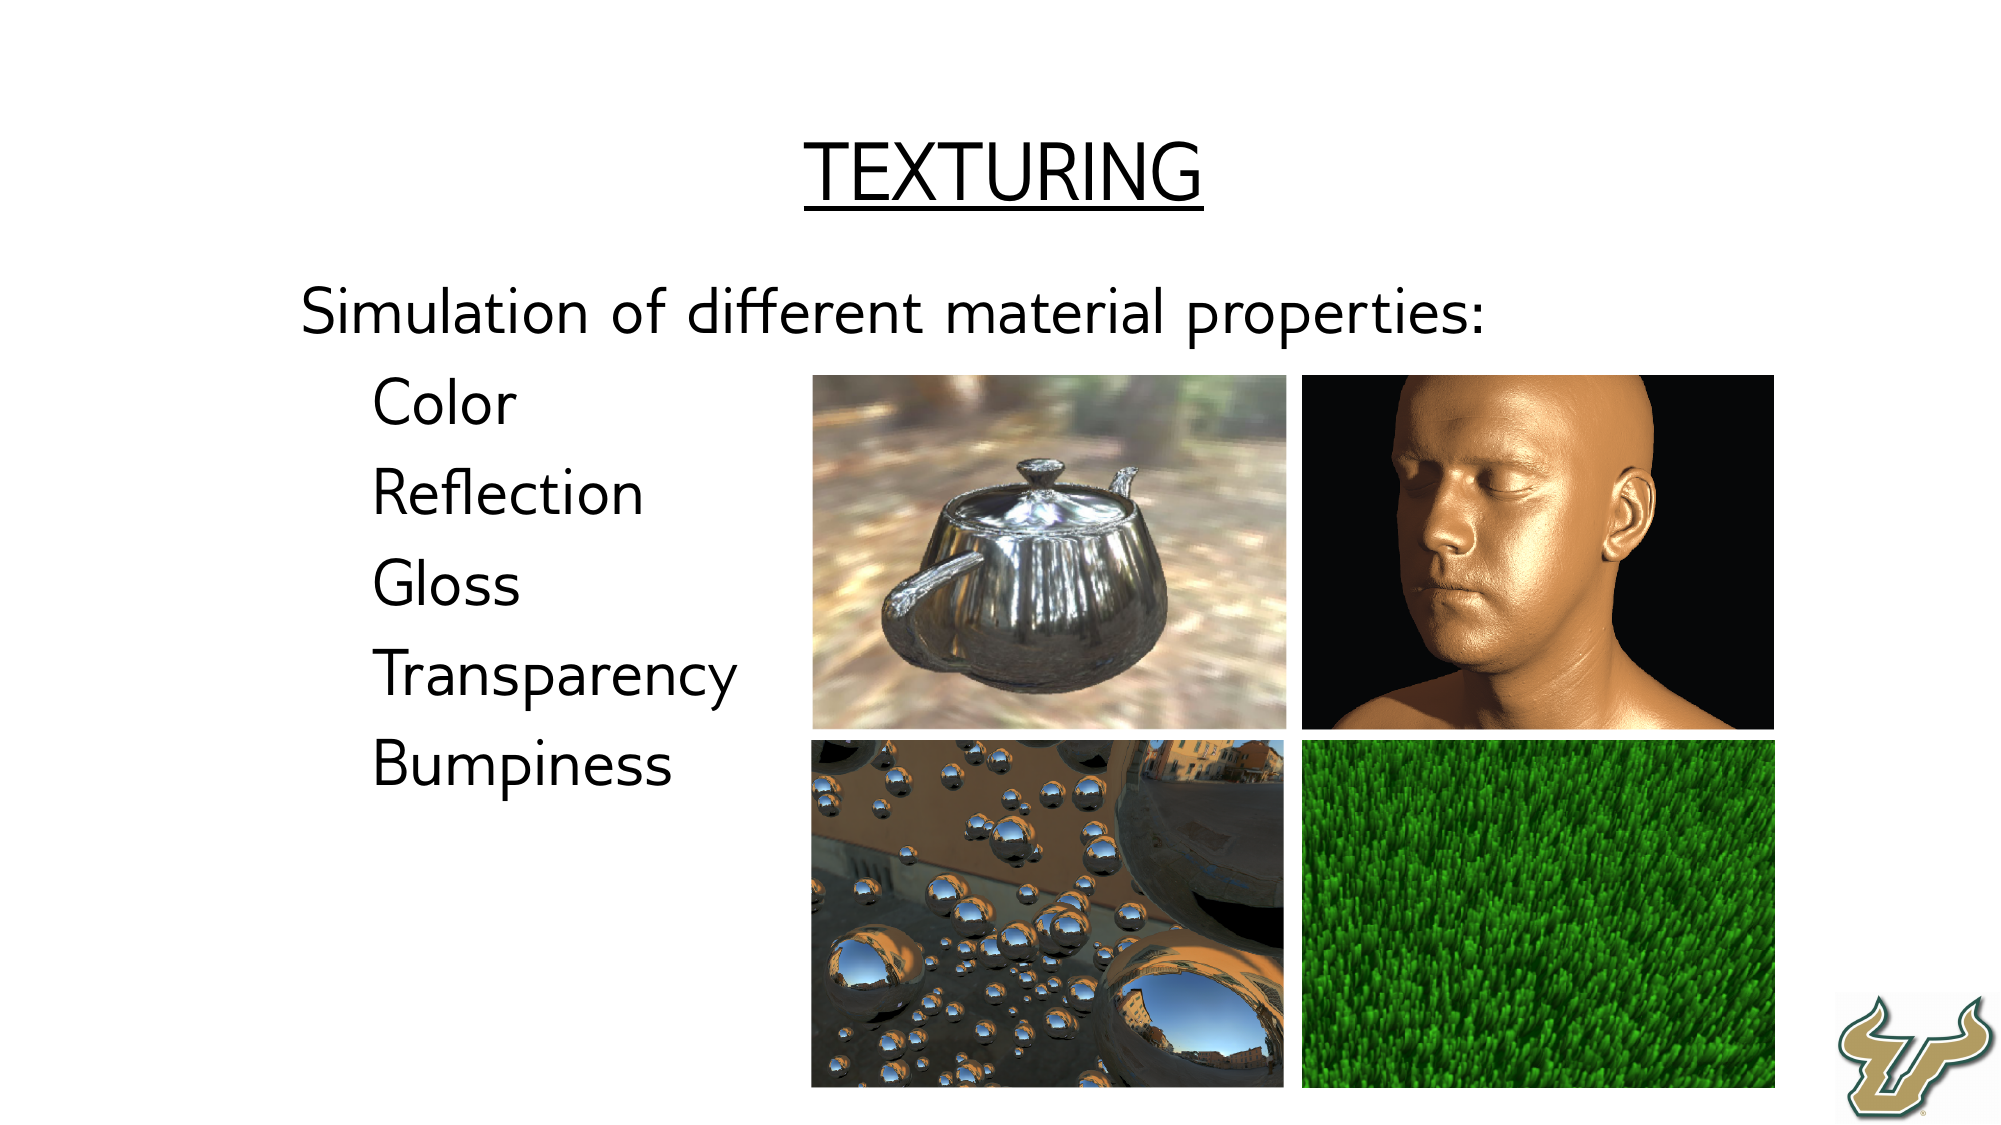

TEXTURING
Simulation of different material properties:
Color
Reflection
Gloss
Transparency
Bumpiness

39